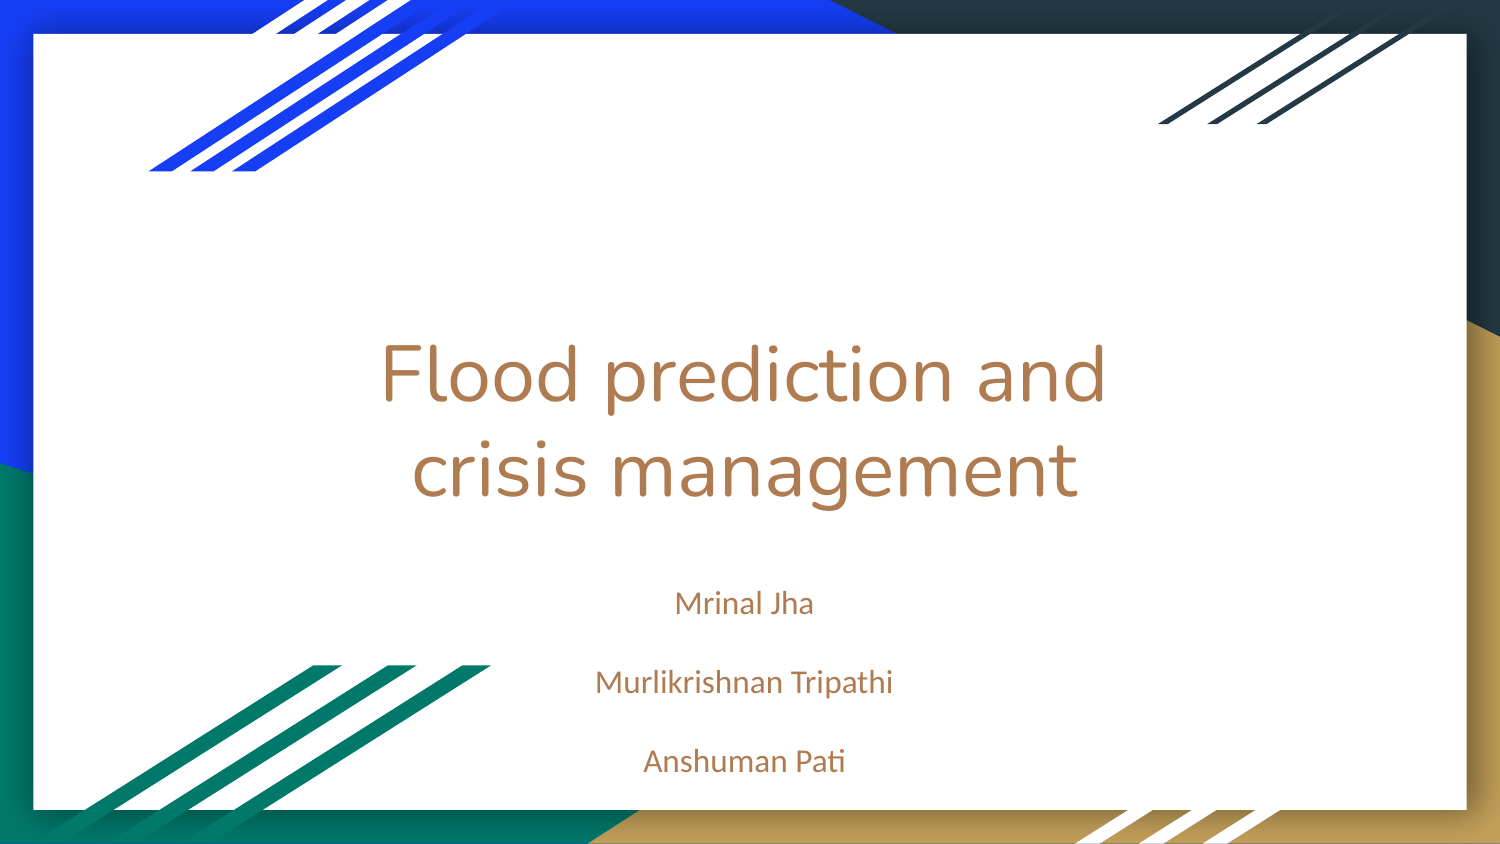

# Flood prediction and crisis management
Mrinal Jha
Murlikrishnan Tripathi
Anshuman Pati